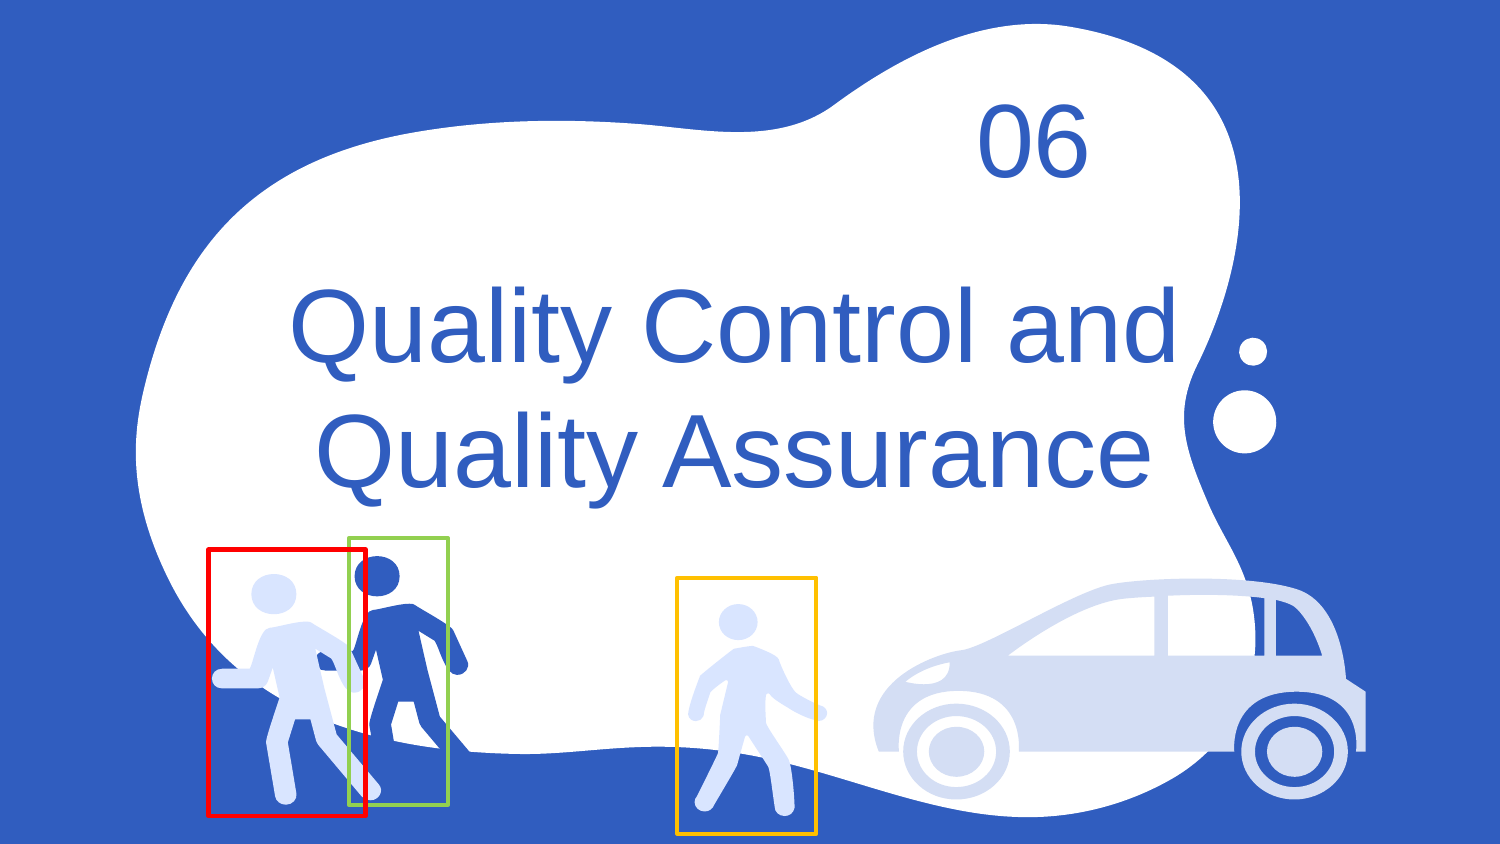

06

# Quality Control and Quality Assurance